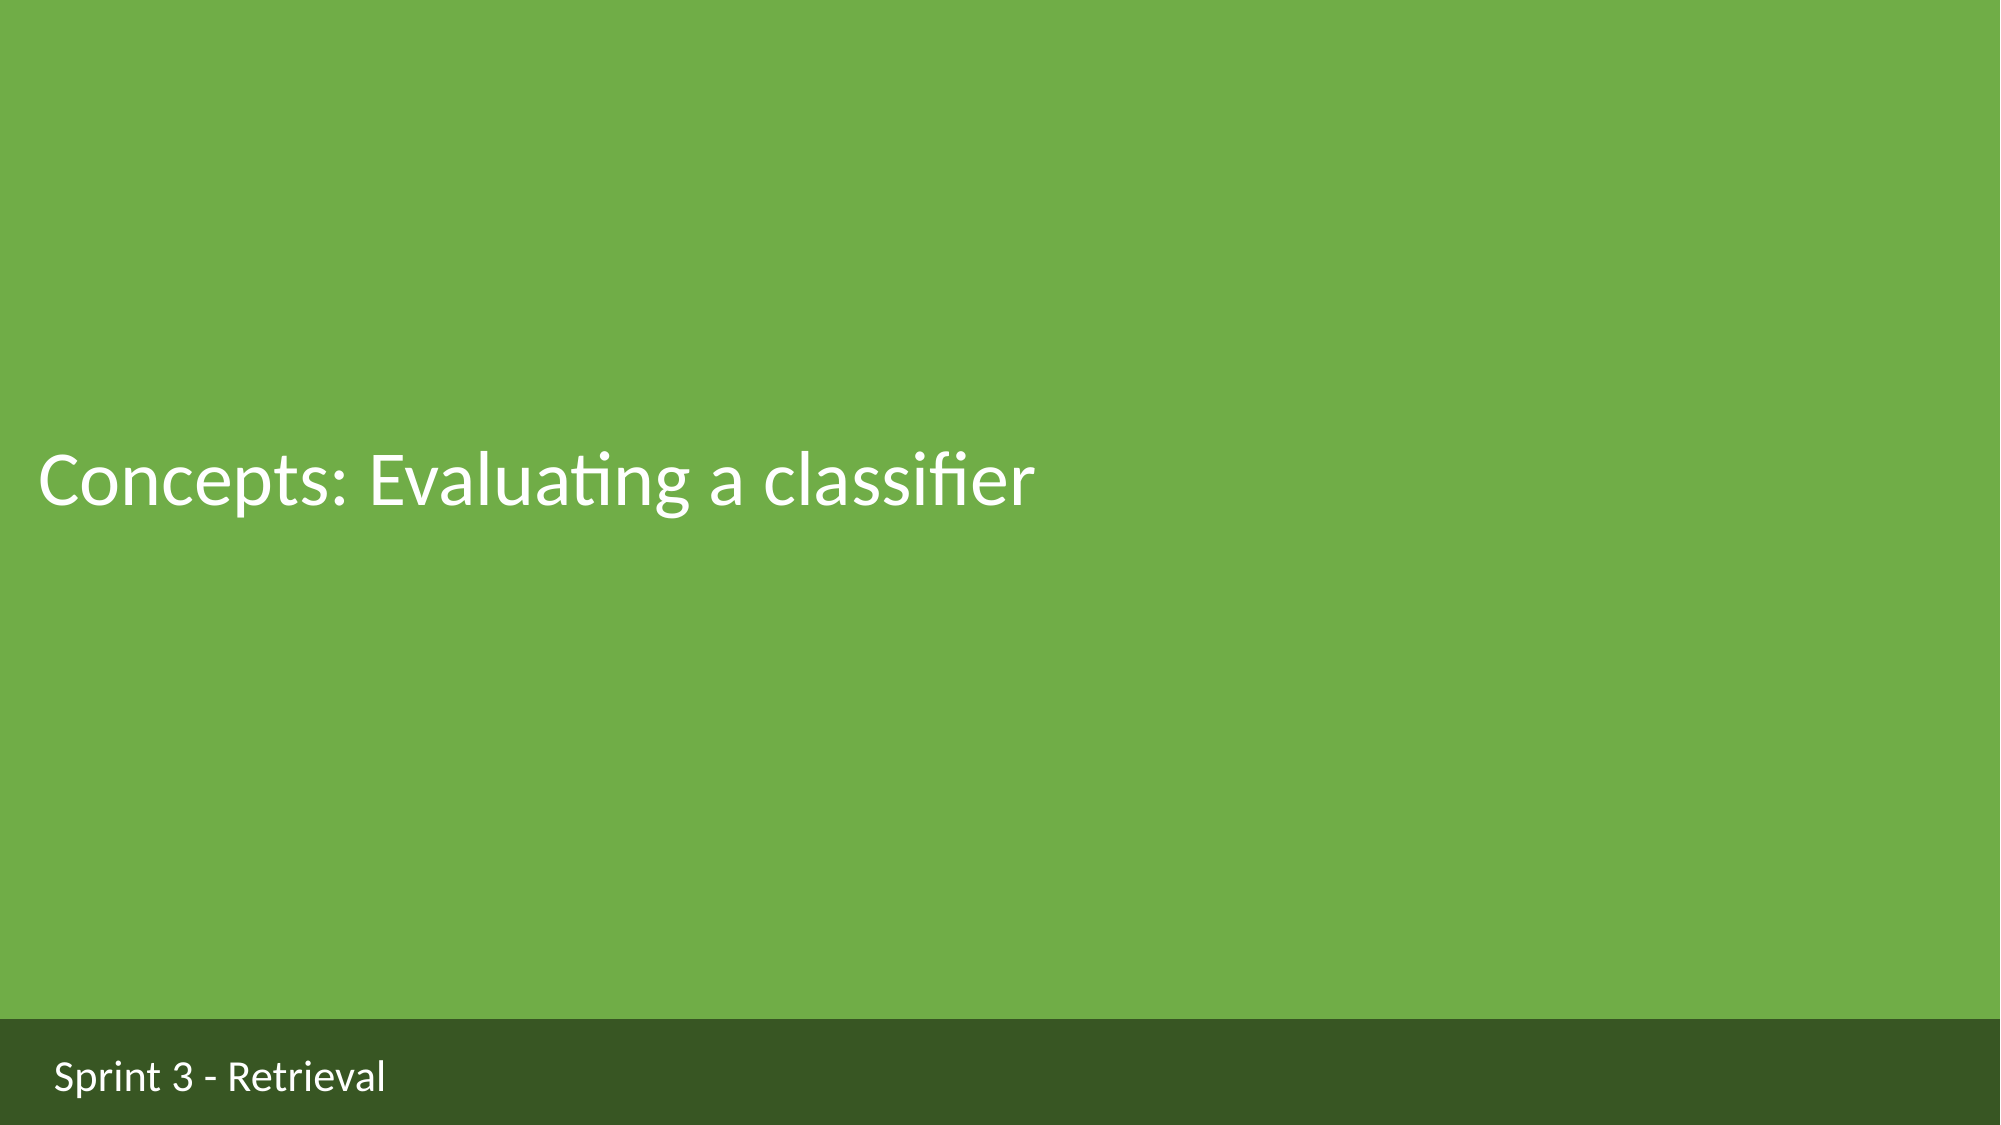

Concepts: Evaluating a classifier

Sprint 3 - Retrieval